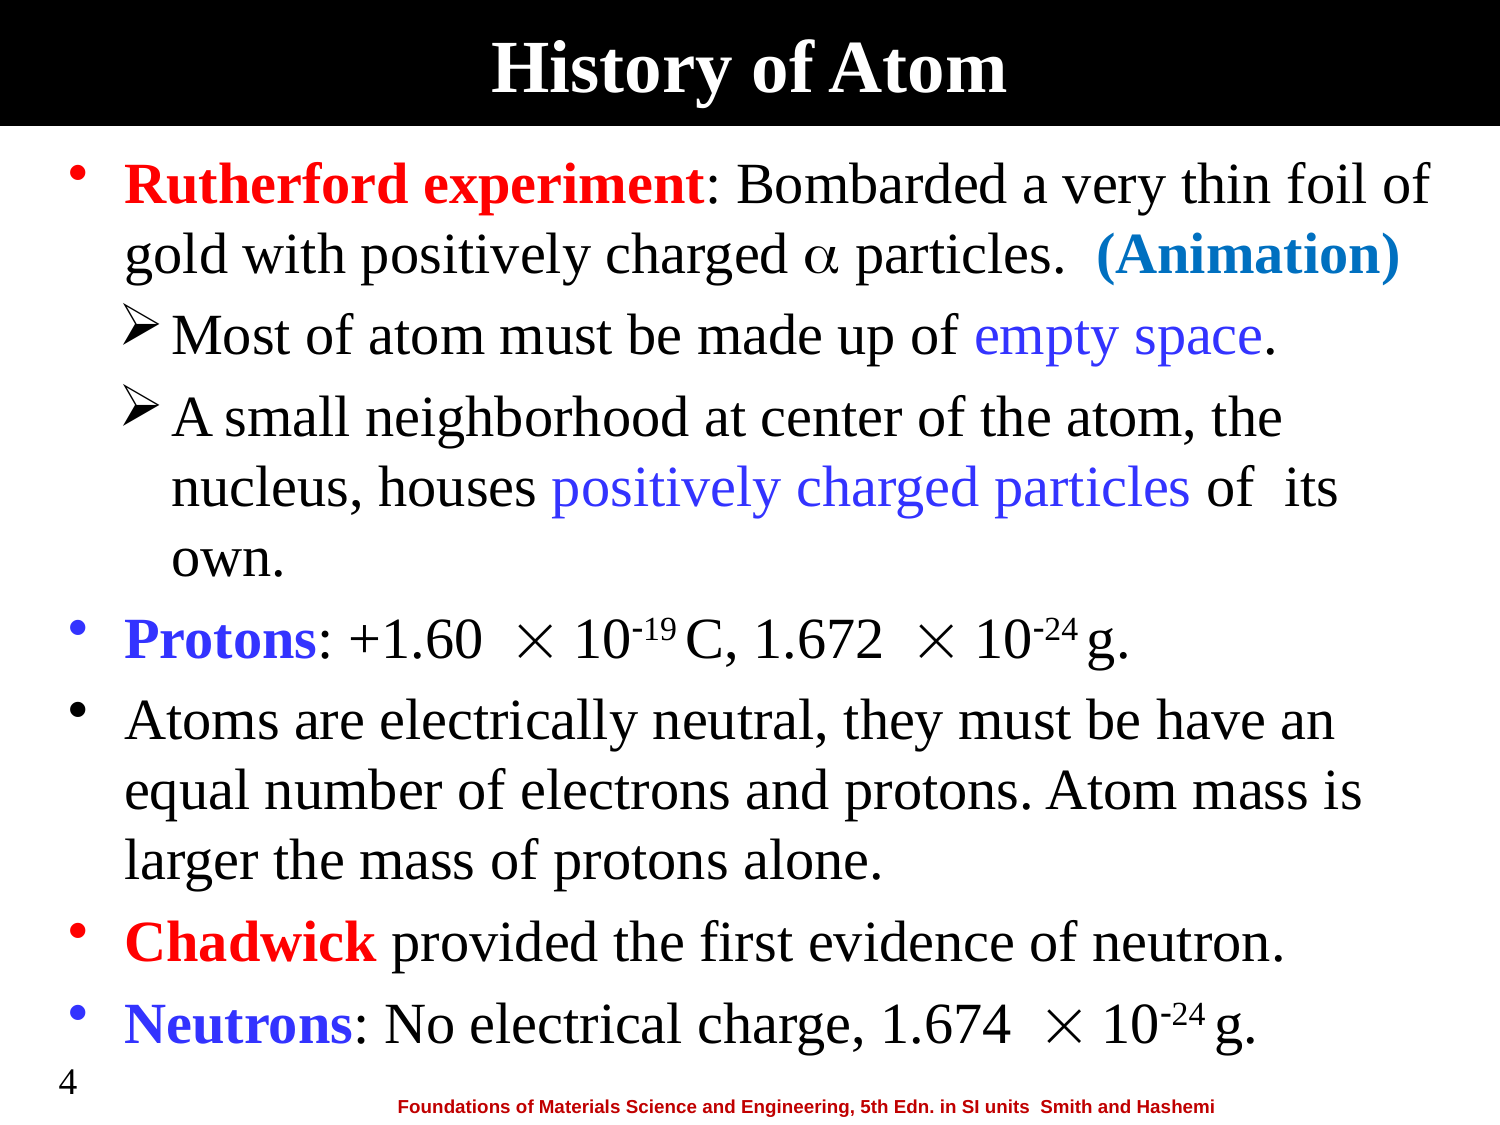

Copyright © The McGraw-Hill Companies, Inc. Permission required for reproduction or display

# History of Atom
Rutherford experiment: Bombarded a very thin foil of gold with positively charged α particles.  (Animation)
Most of atom must be made up of empty space.
A small neighborhood at center of the atom, the nucleus, houses positively charged particles of  its own.
Protons: +1.60  × 10−19 C, 1.672  × 10−24 g.
Atoms are electrically neutral, they must be have an equal number of electrons and protons. Atom mass is larger the mass of protons alone.
Chadwick provided the first evidence of neutron.
Neutrons: No electrical charge, 1.674  × 10−24 g.